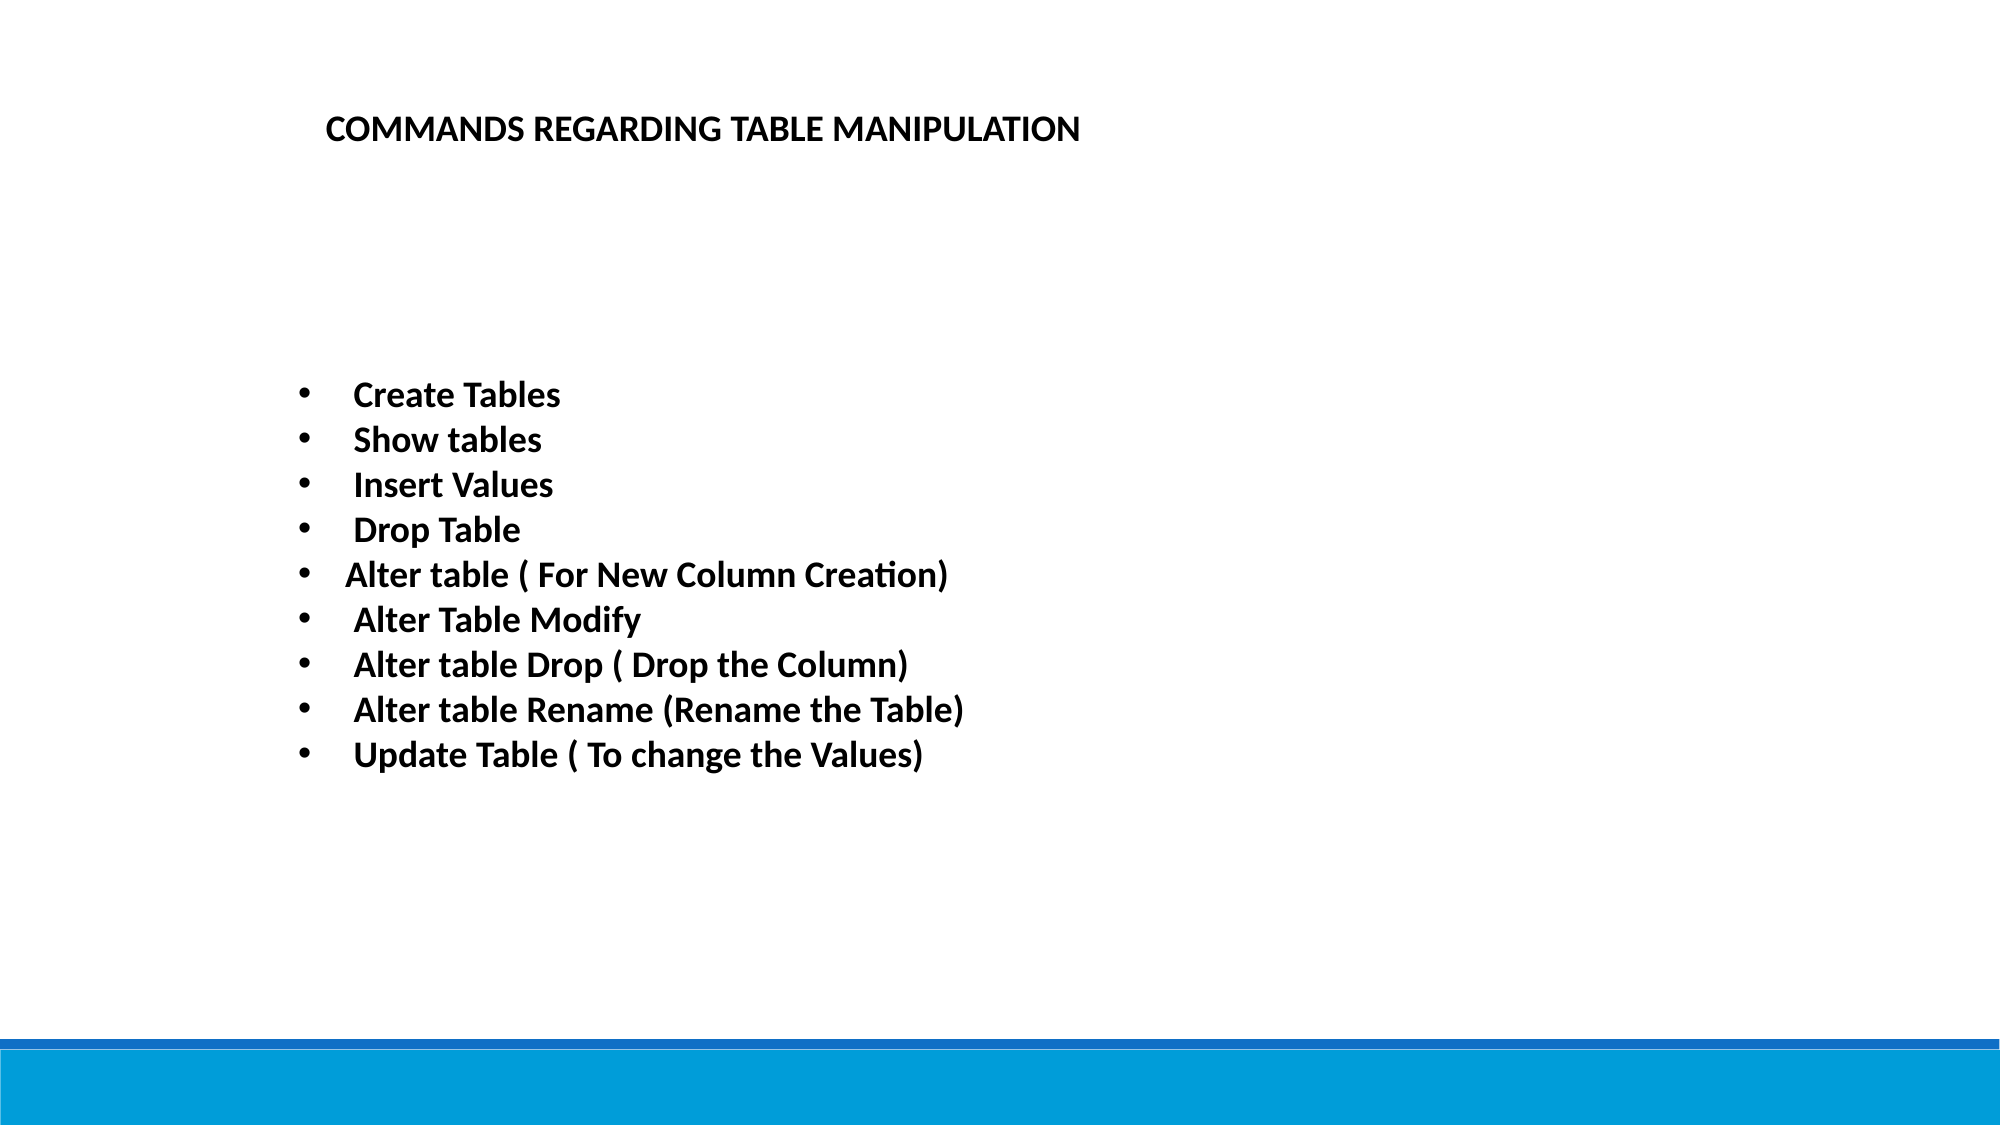

COMMANDS REGARDING TABLE MANIPULATION
 Create Tables
 Show tables
 Insert Values
 Drop Table
Alter table ( For New Column Creation)
 Alter Table Modify
 Alter table Drop ( Drop the Column)
 Alter table Rename (Rename the Table)
 Update Table ( To change the Values)